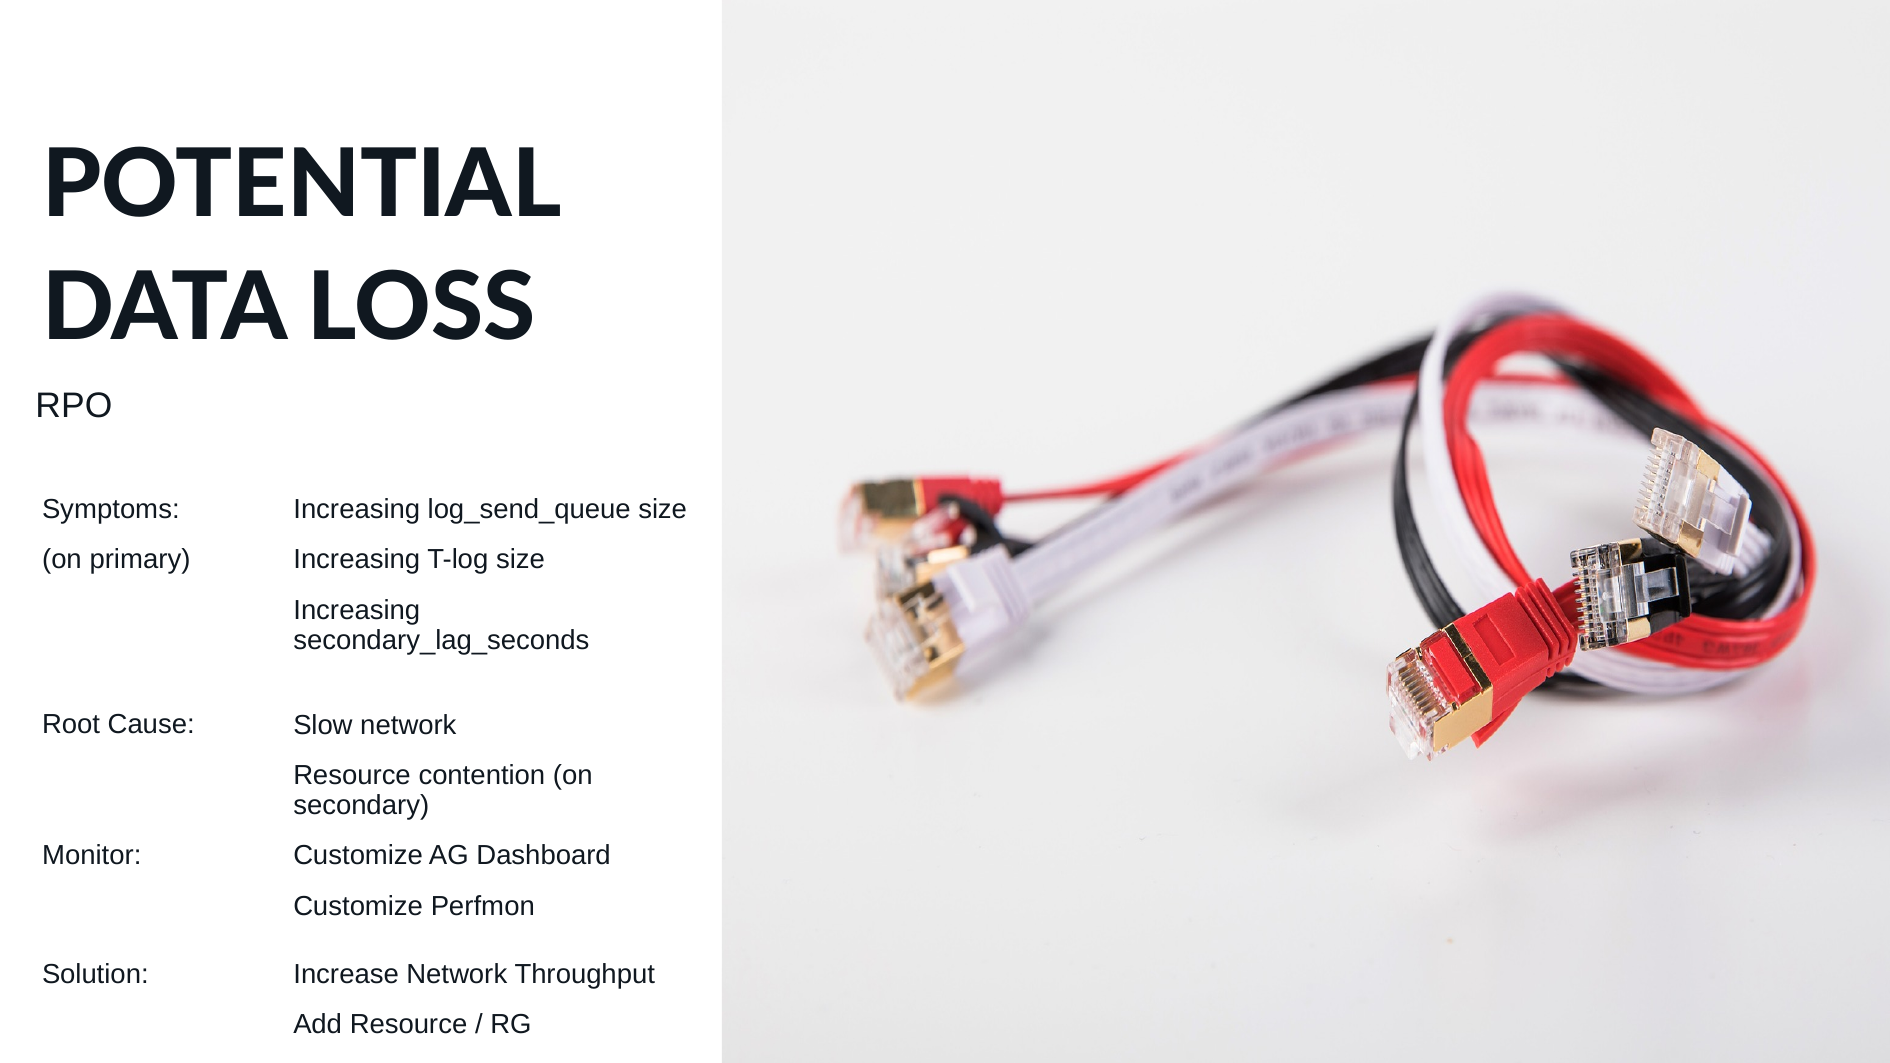

POTENTIAL
DATA LOSS
RPO
Symptoms:
(on primary)
Increasing log_send_queue size
Increasing T-log size
Increasing secondary_lag_seconds

Root Cause:
Slow network
Resource contention (on secondary)
Monitor:
Customize AG Dashboard
Customize Perfmon
Solution:
Increase Network Throughput
Add Resource / RG